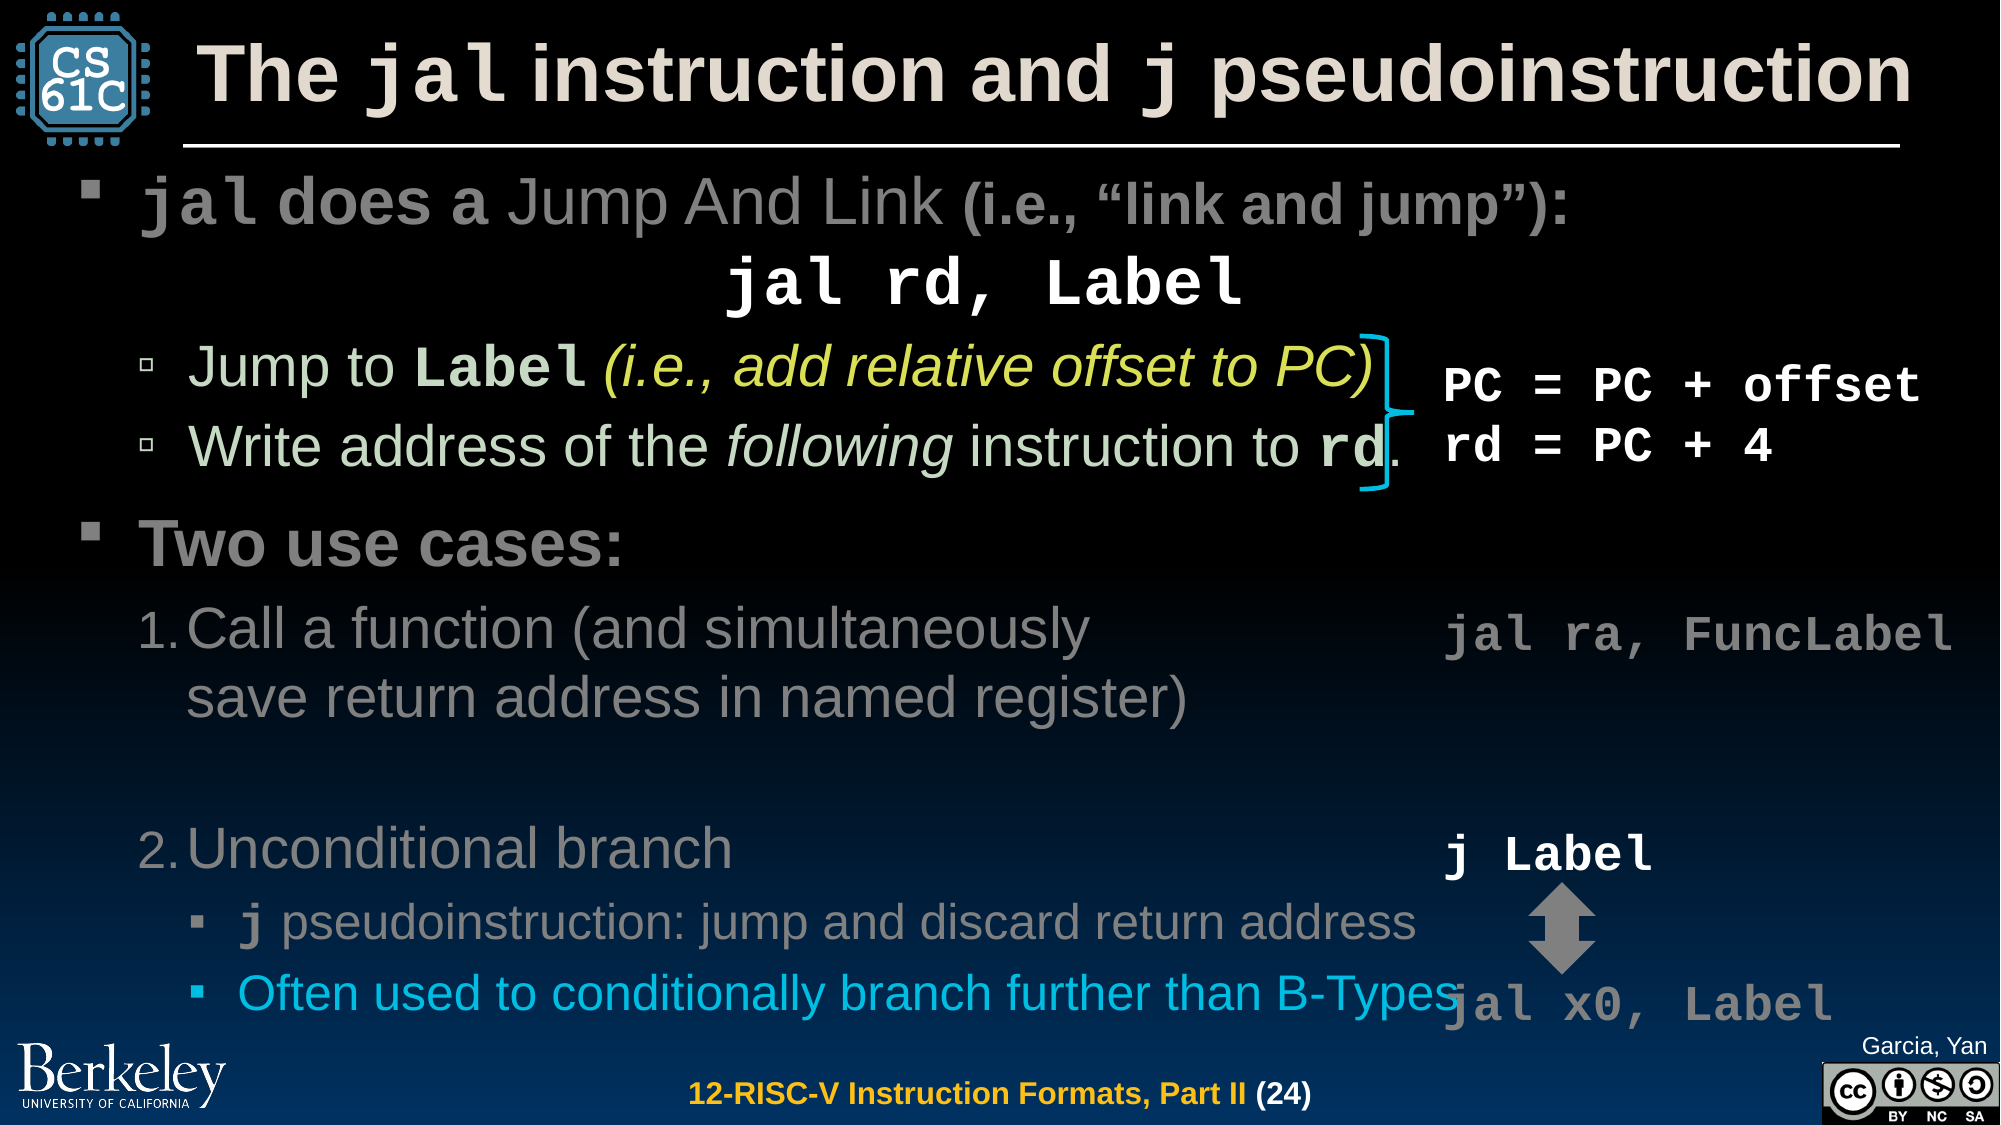

# The jal instruction and j pseudoinstruction
jal does a Jump And Link (i.e., “link and jump”):
jal rd, Label
Jump to Label (i.e., add relative offset to PC)
Write address of the following instruction to rd.
Two use cases:
Call a function (and simultaneously
save return address in named register)
Unconditional branch
j pseudoinstruction: jump and discard return address
Often used to conditionally branch further than B-Types

PC = PC + offset
rd = PC + 4
jal ra, FuncLabel
j Label

jal x0, Label